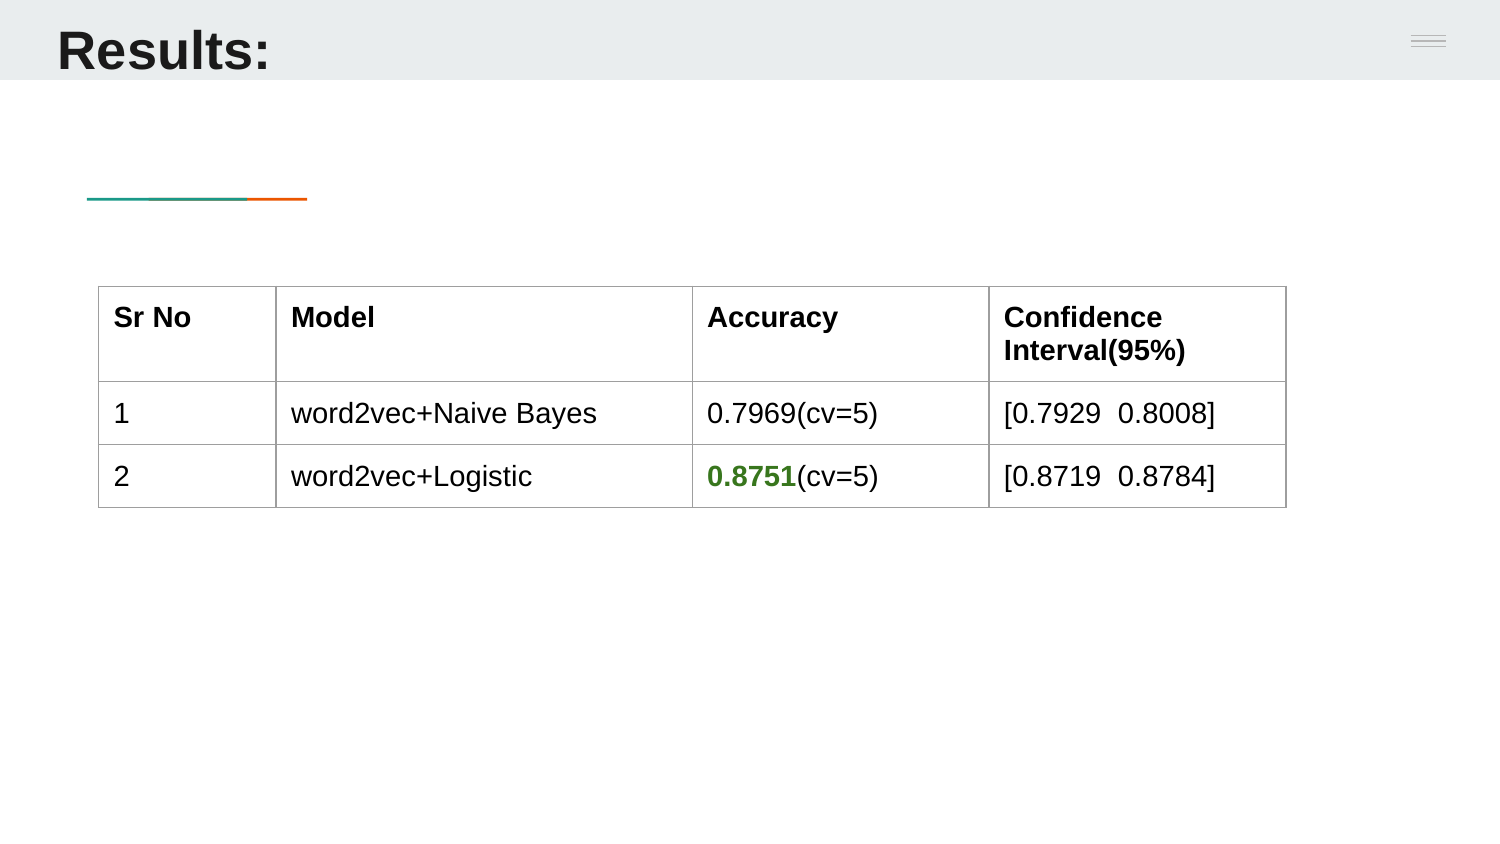

# Results:
| Sr No | Model | Accuracy | Confidence Interval(95%) |
| --- | --- | --- | --- |
| 1 | word2vec+Naive Bayes | 0.7969(cv=5) | [0.7929 0.8008] |
| 2 | word2vec+Logistic | 0.8751(cv=5) | [0.8719 0.8784] |